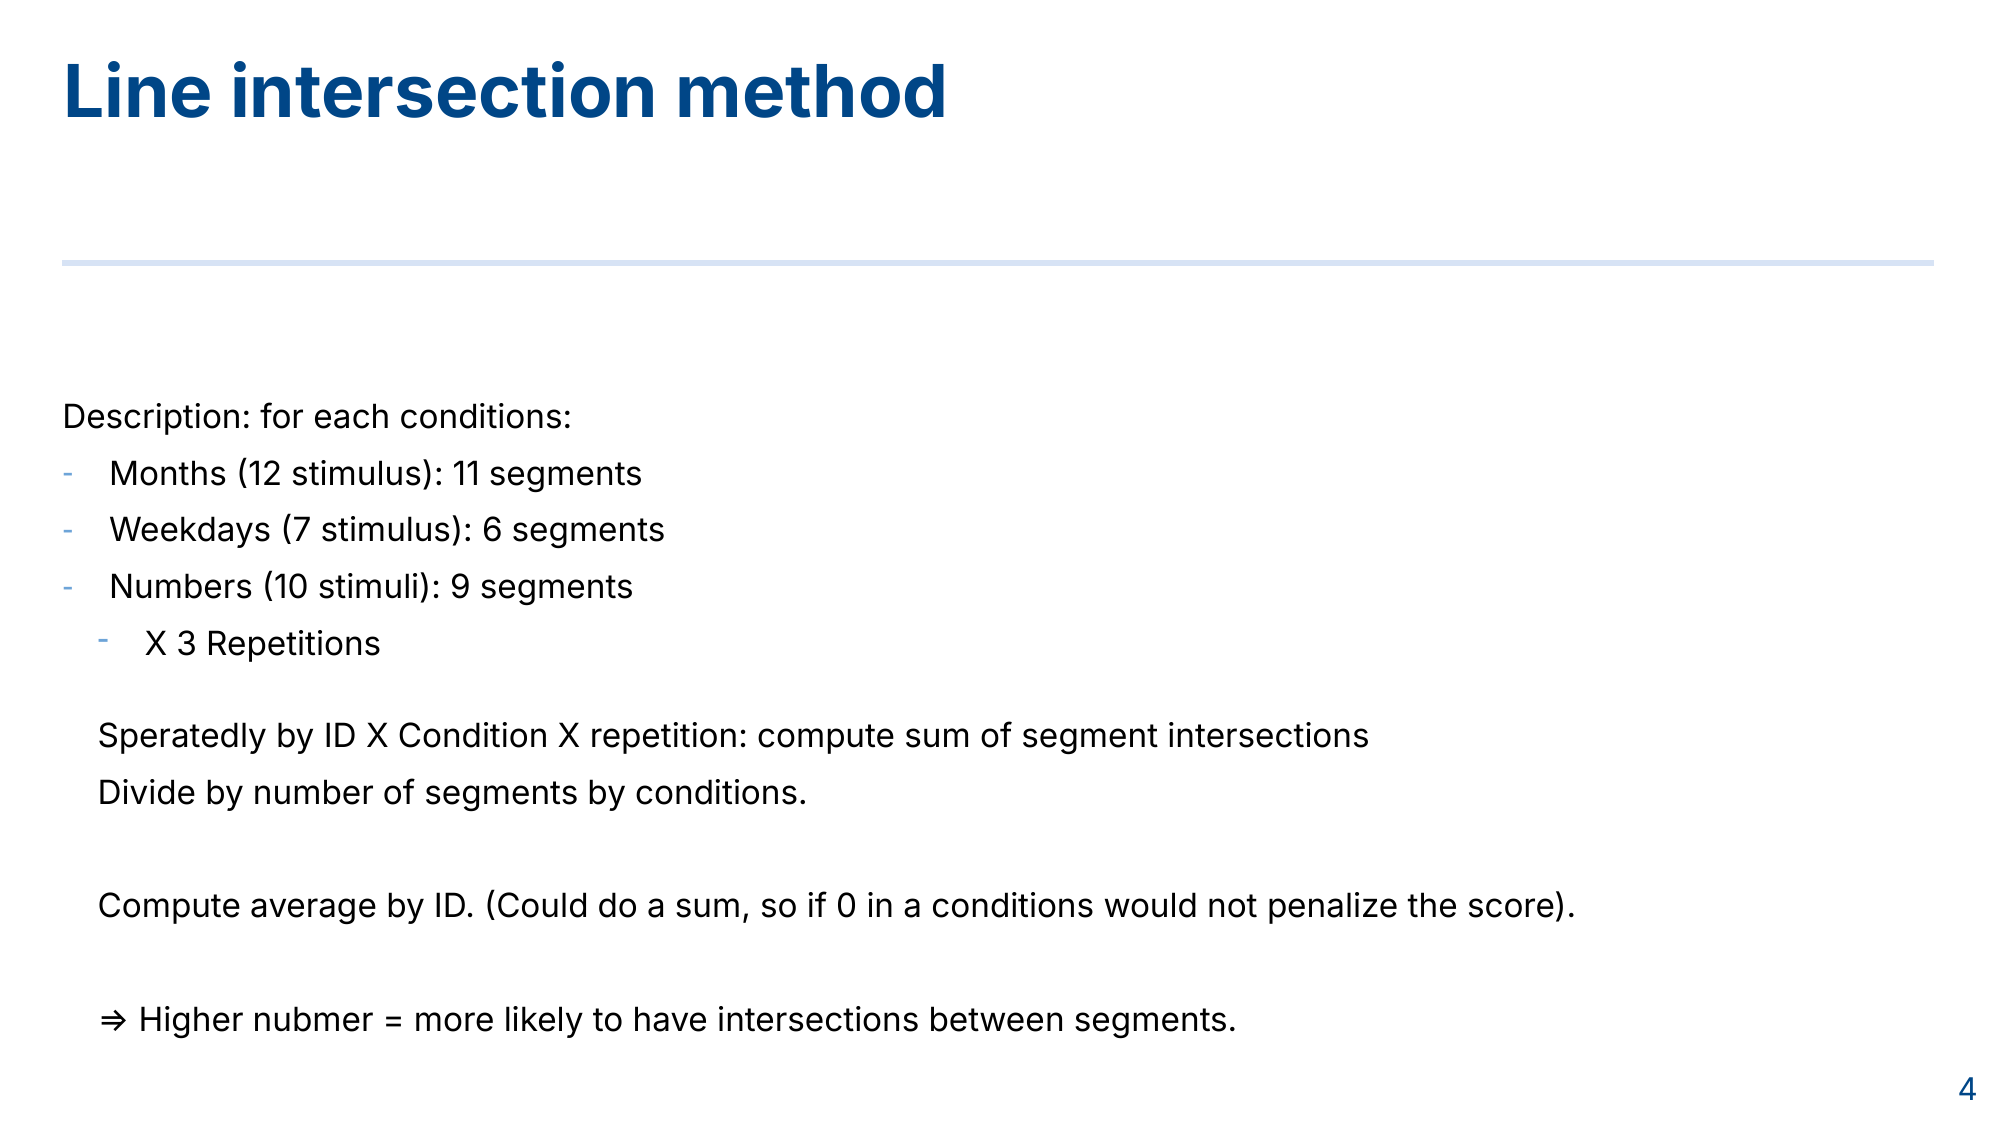

# Line intersection method

Description: for each conditions:
Months (12 stimulus): 11 segments
Weekdays (7 stimulus): 6 segments
Numbers (10 stimuli): 9 segments
X 3 Repetitions
Speratedly by ID X Condition X repetition: compute sum of segment intersections
Divide by number of segments by conditions.

Compute average by ID. (Could do a sum, so if 0 in a conditions would not penalize the score).

=> Higher nubmer = more likely to have intersections between segments.
4